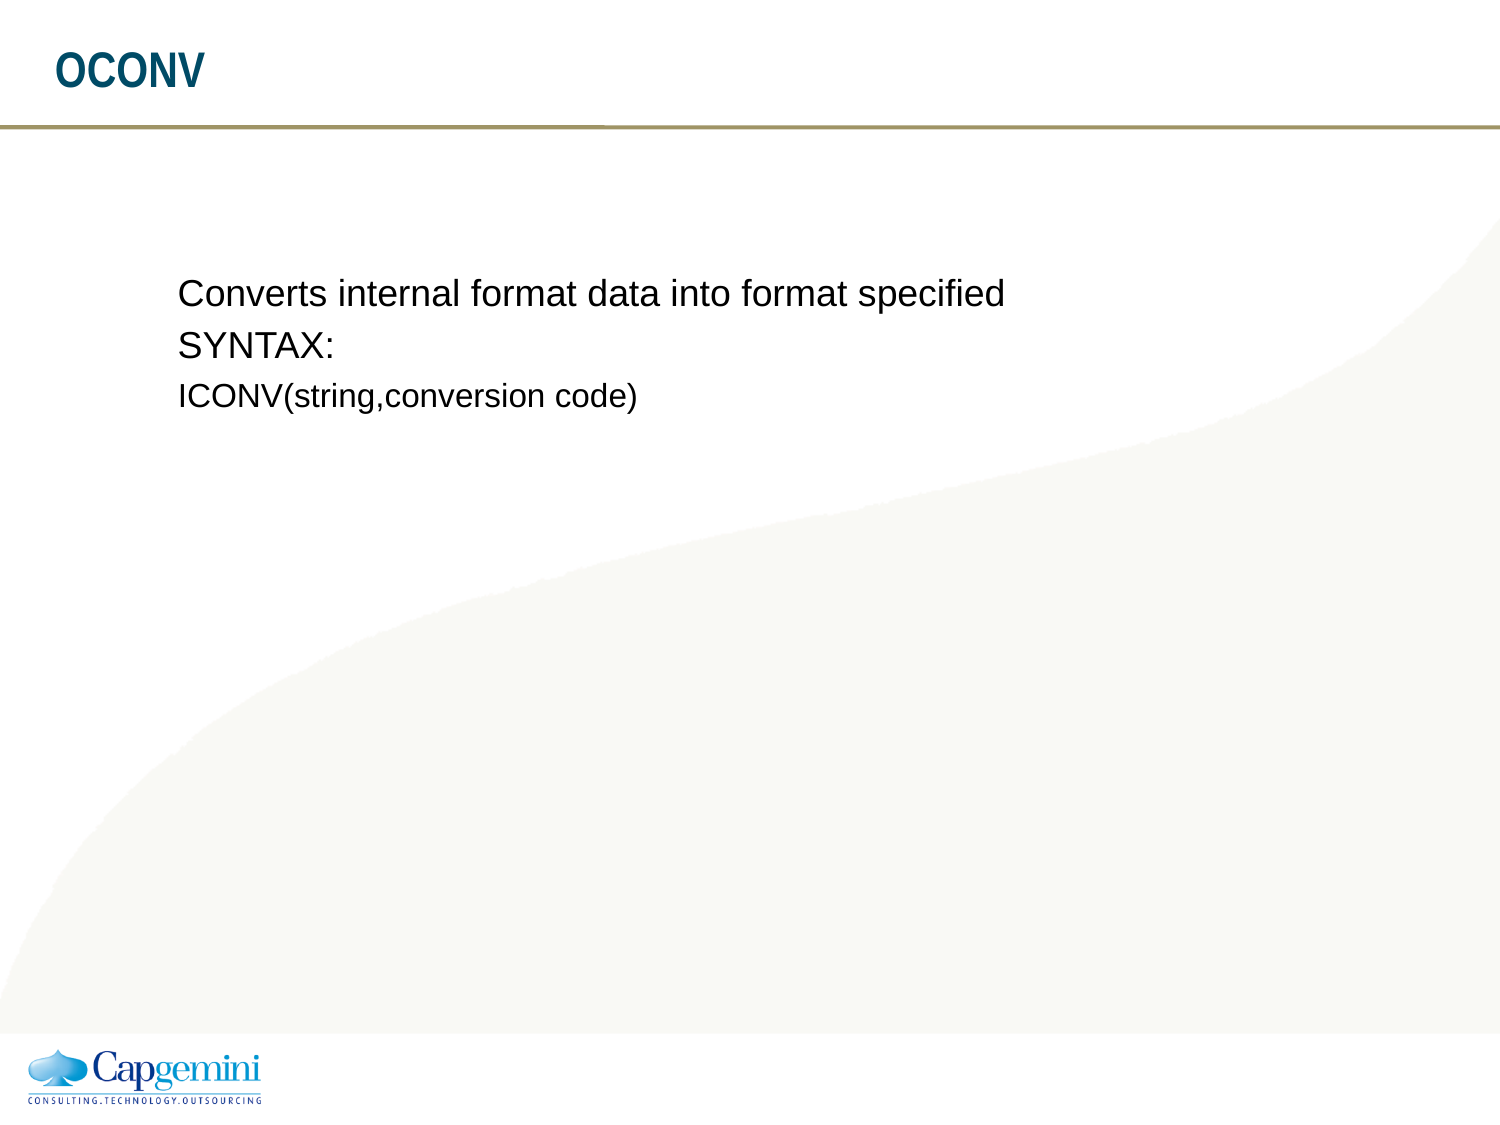

# OCONV
Converts internal format data into format specified
SYNTAX:
ICONV(string,conversion code)